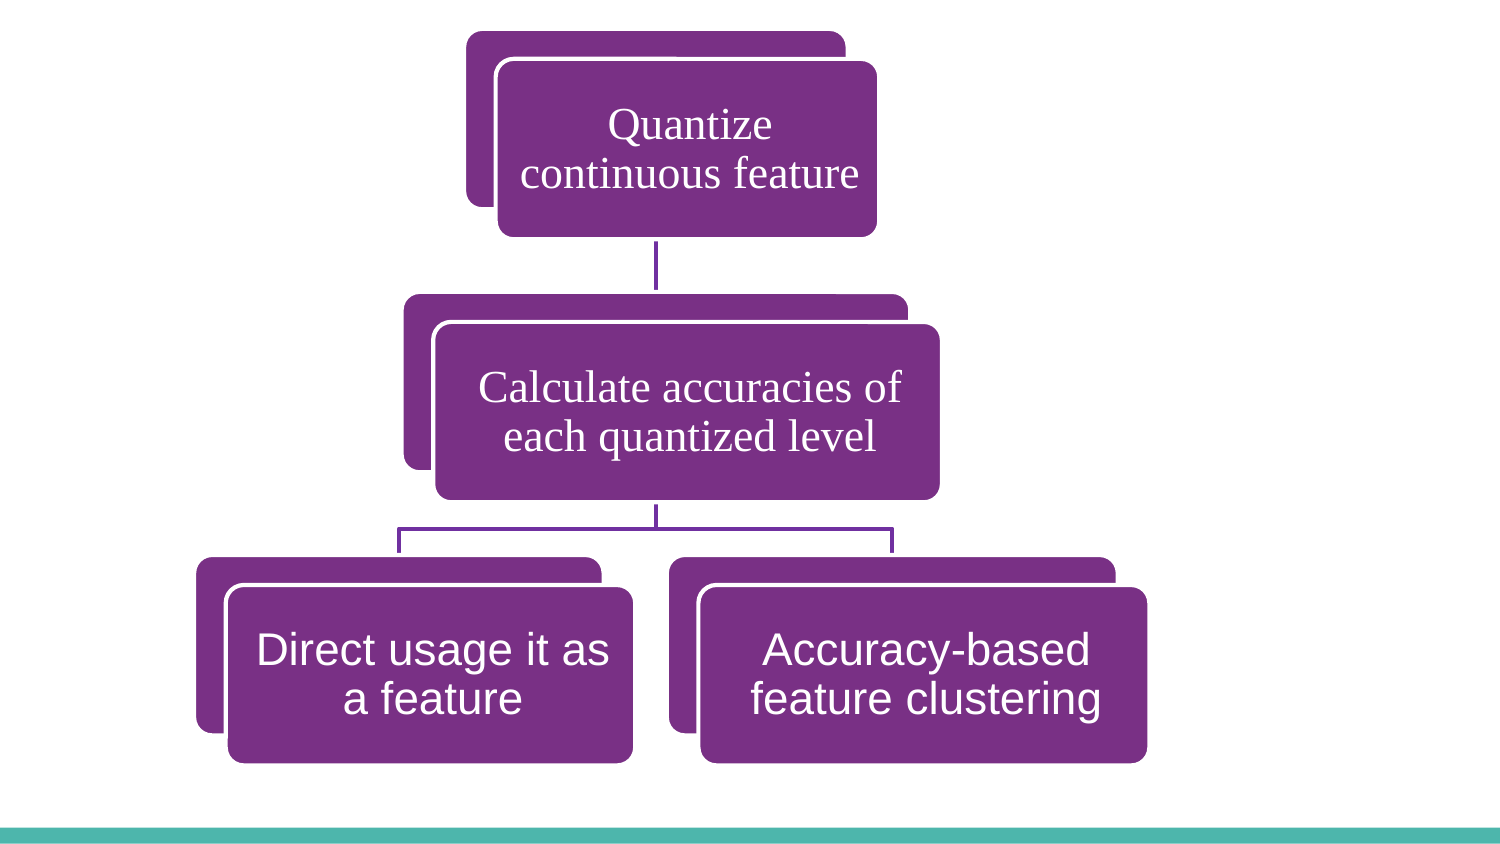

Quantize continuous feature
Calculate accuracies of each quantized level
Direct usage it as a feature
Accuracy-based feature clustering